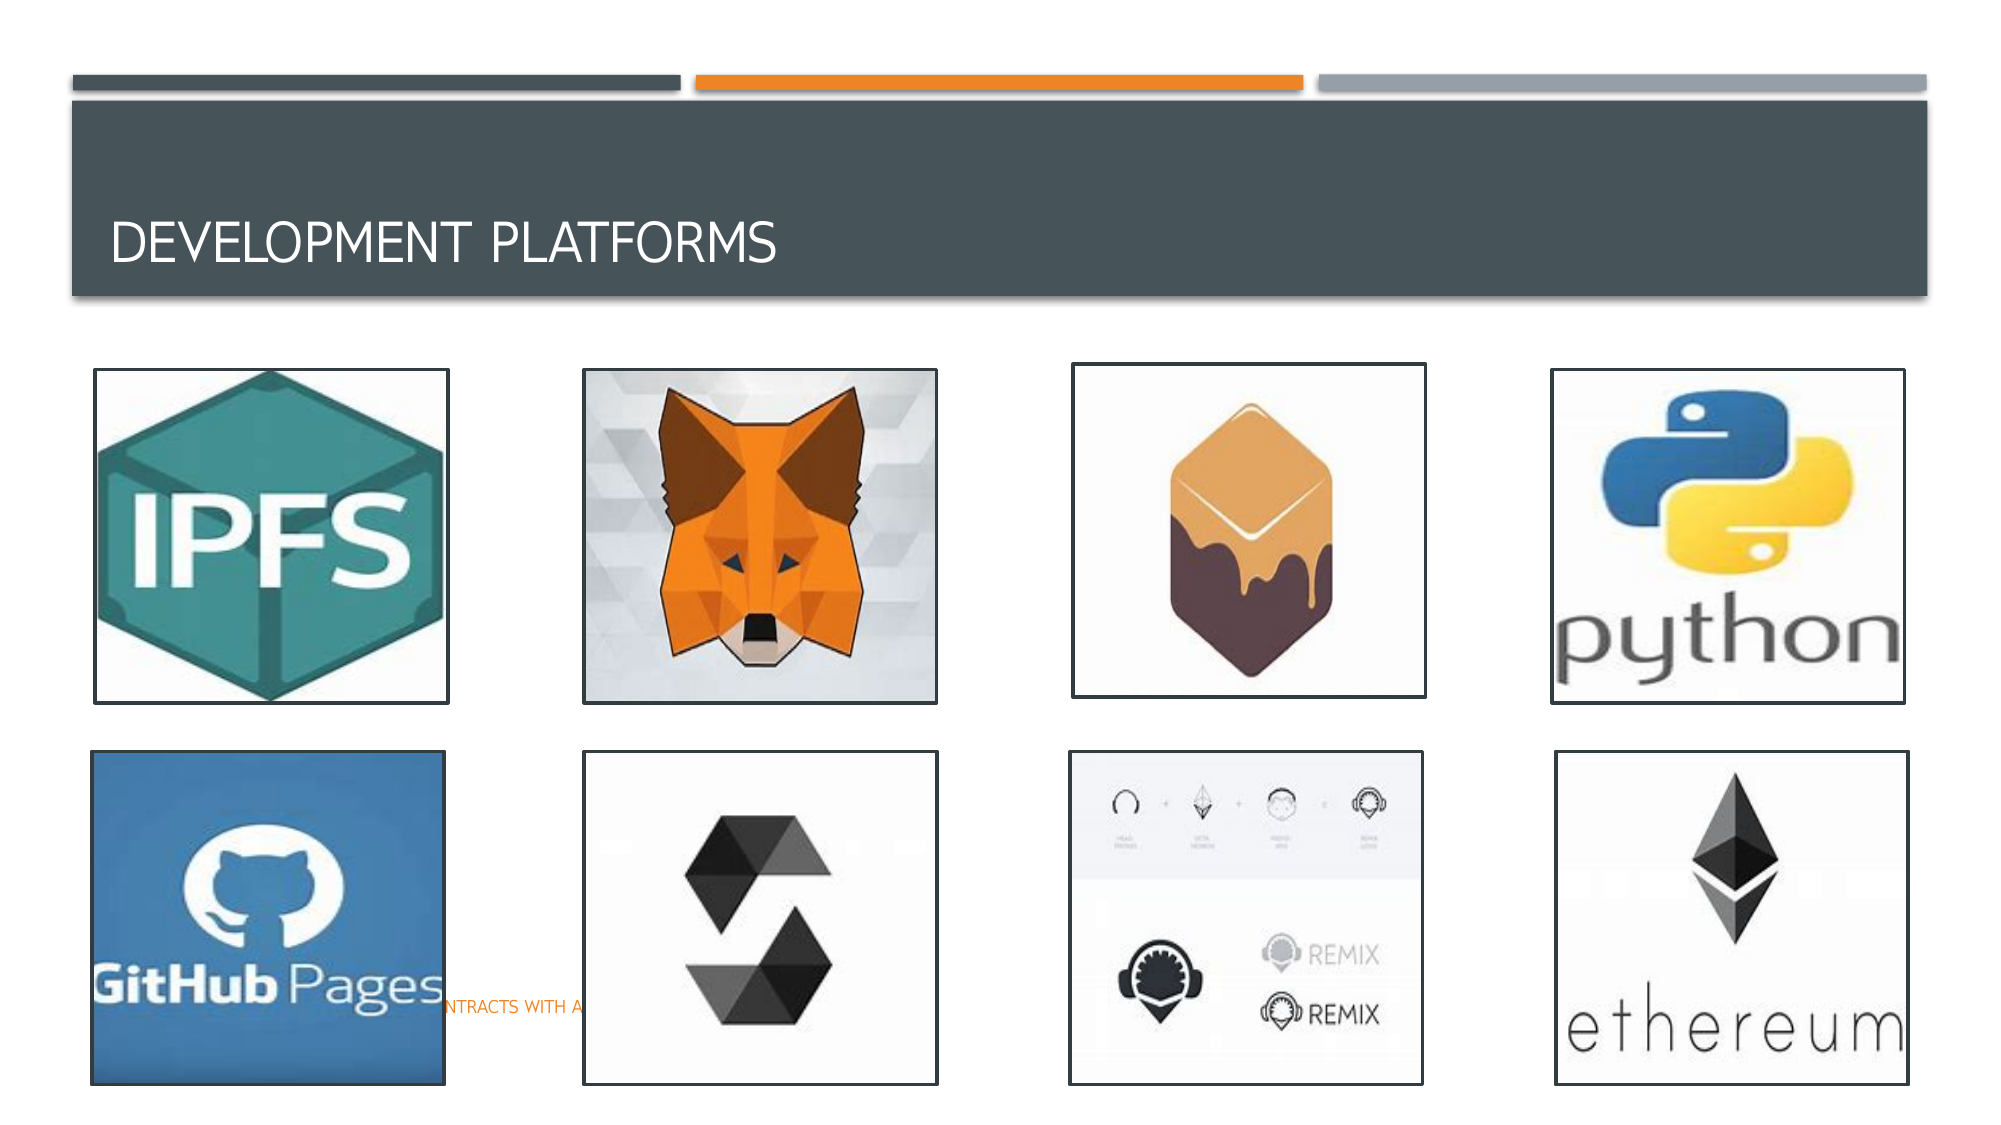

# DEVELOPMENT PLATFORMs

TEAM 1: Dealerless Deals  // Smart Contracts with a Push Button
9